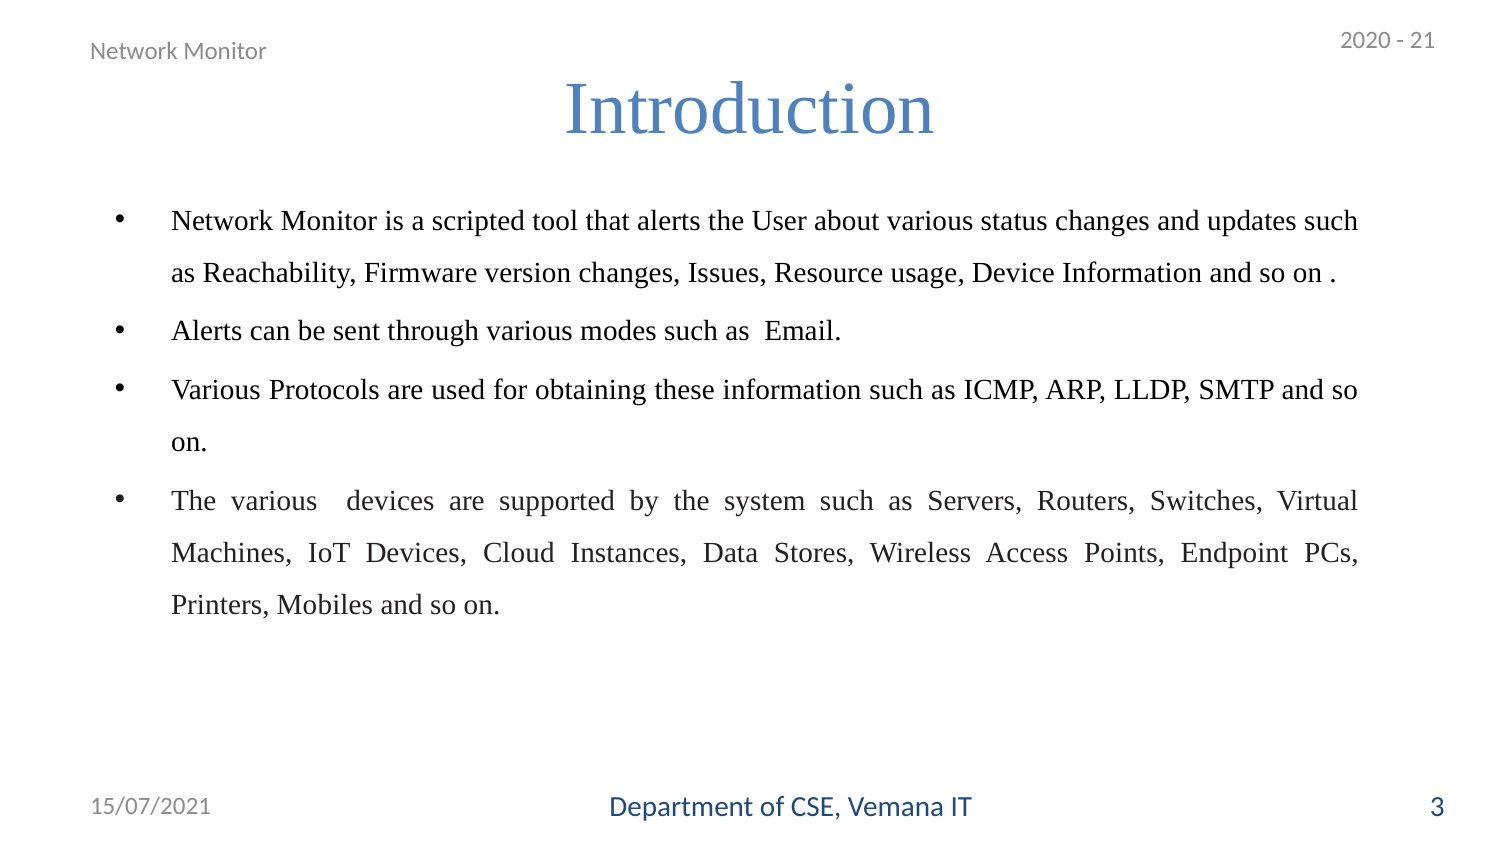

2020 - 21
Network Monitor
# Introduction
Network Monitor is a scripted tool that alerts the User about various status changes and updates such as Reachability, Firmware version changes, Issues, Resource usage, Device Information and so on .
Alerts can be sent through various modes such as  Email.
Various Protocols are used for obtaining these information such as ICMP, ARP, LLDP, SMTP and so on.
The various  devices are supported by the system such as Servers, Routers, Switches, Virtual Machines, IoT Devices, Cloud Instances, Data Stores, Wireless Access Points, Endpoint PCs, Printers, Mobiles and so on.
15/07/2021
Department of CSE, Vemana IT
3